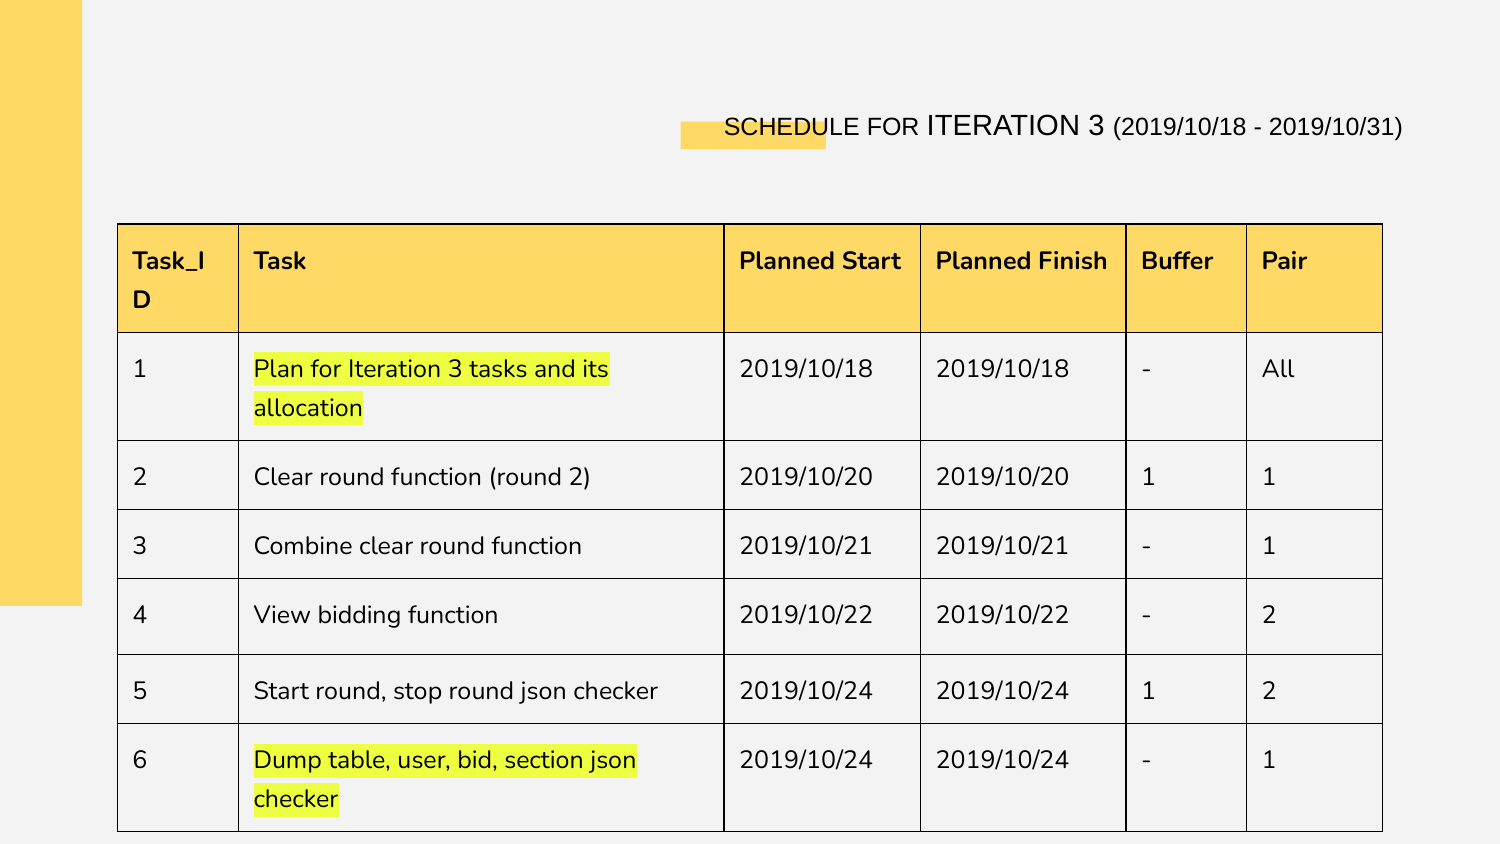

# SCHEDULE FOR ITERATION 3 (2019/10/18 - 2019/10/31)

| Task\_ID | Task | Planned Start | Planned Finish | Buffer | Pair |
| --- | --- | --- | --- | --- | --- |
| 1 | Plan for Iteration 3 tasks and its allocation | 2019/10/18 | 2019/10/18 | - | All |
| 2 | Clear round function (round 2) | 2019/10/20 | 2019/10/20 | 1 | 1 |
| 3 | Combine clear round function | 2019/10/21 | 2019/10/21 | - | 1 |
| 4 | View bidding function | 2019/10/22 | 2019/10/22 | - | 2 |
| 5 | Start round, stop round json checker | 2019/10/24 | 2019/10/24 | 1 | 2 |
| 6 | Dump table, user, bid, section json checker | 2019/10/24 | 2019/10/24 | - | 1 |